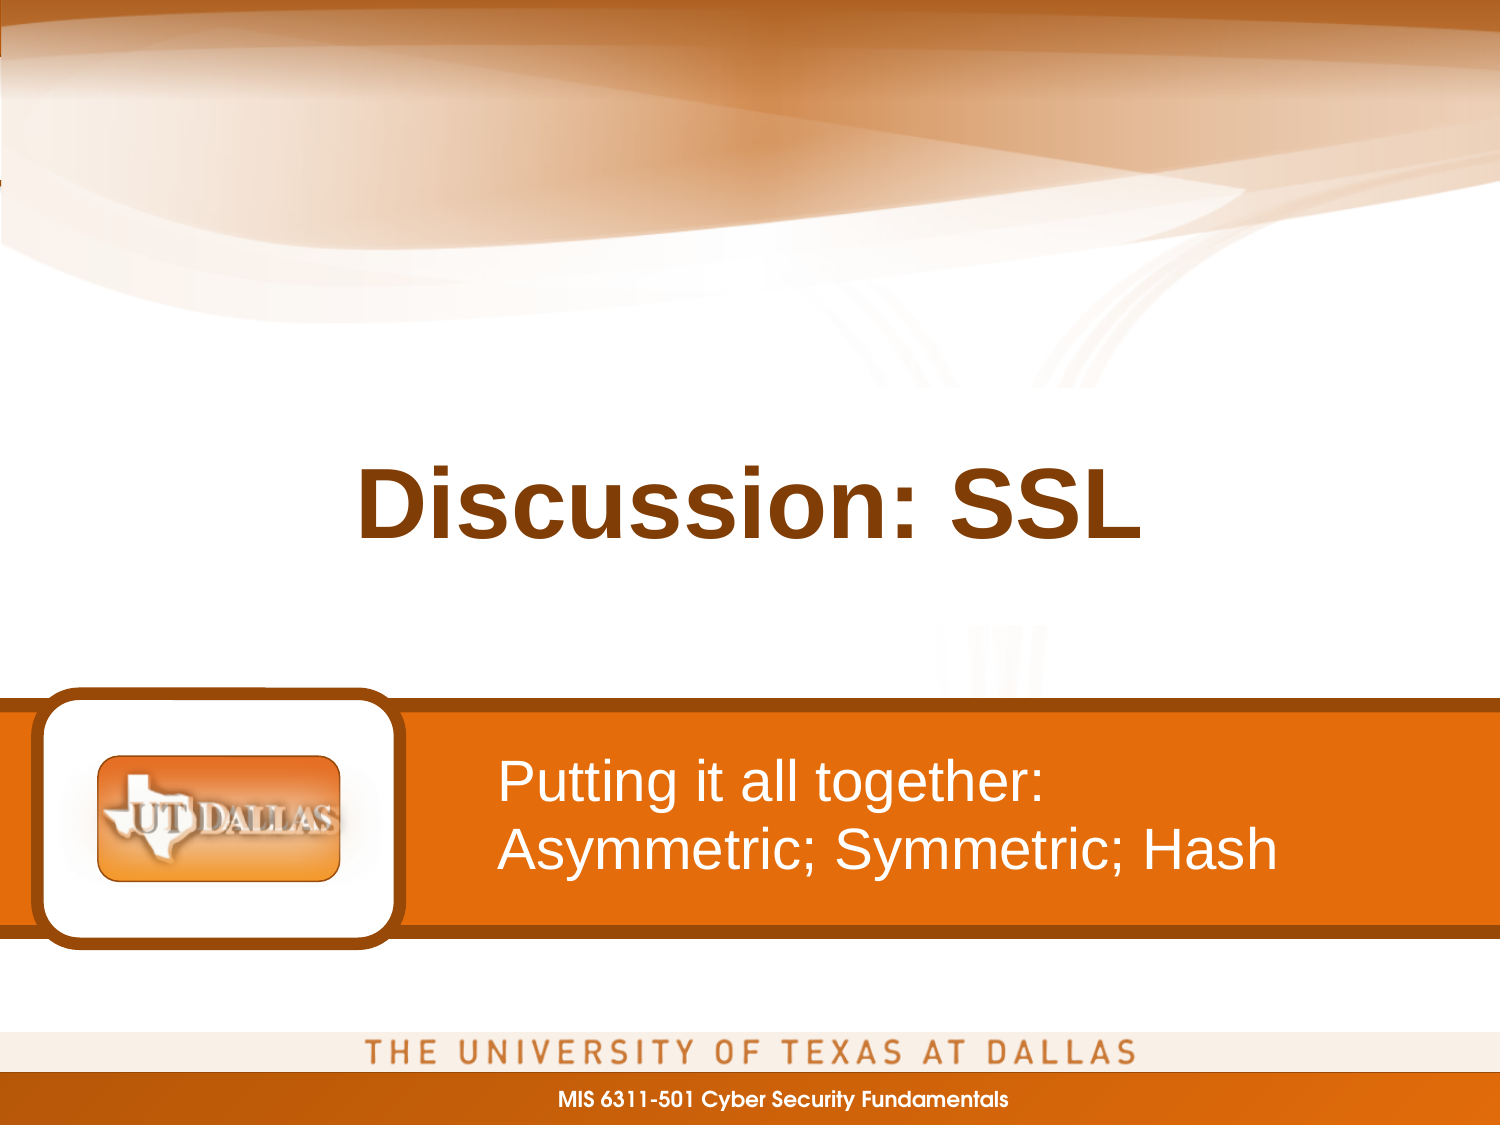

# Discussion: SSL
Putting it all together:
Asymmetric; Symmetric; Hash